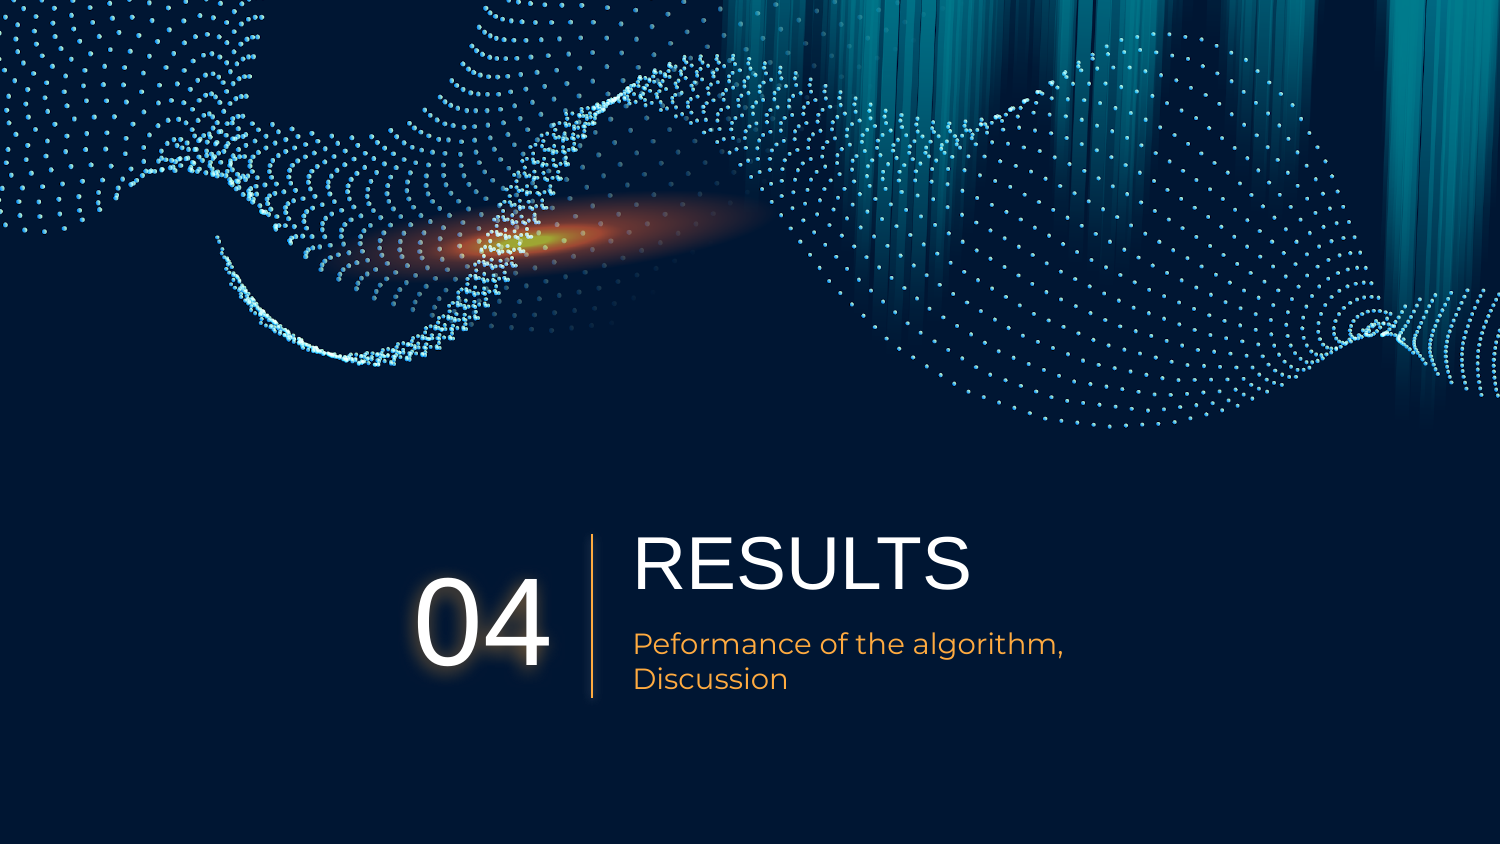

# RESULTS
04
Peformance of the algorithm,
Discussion